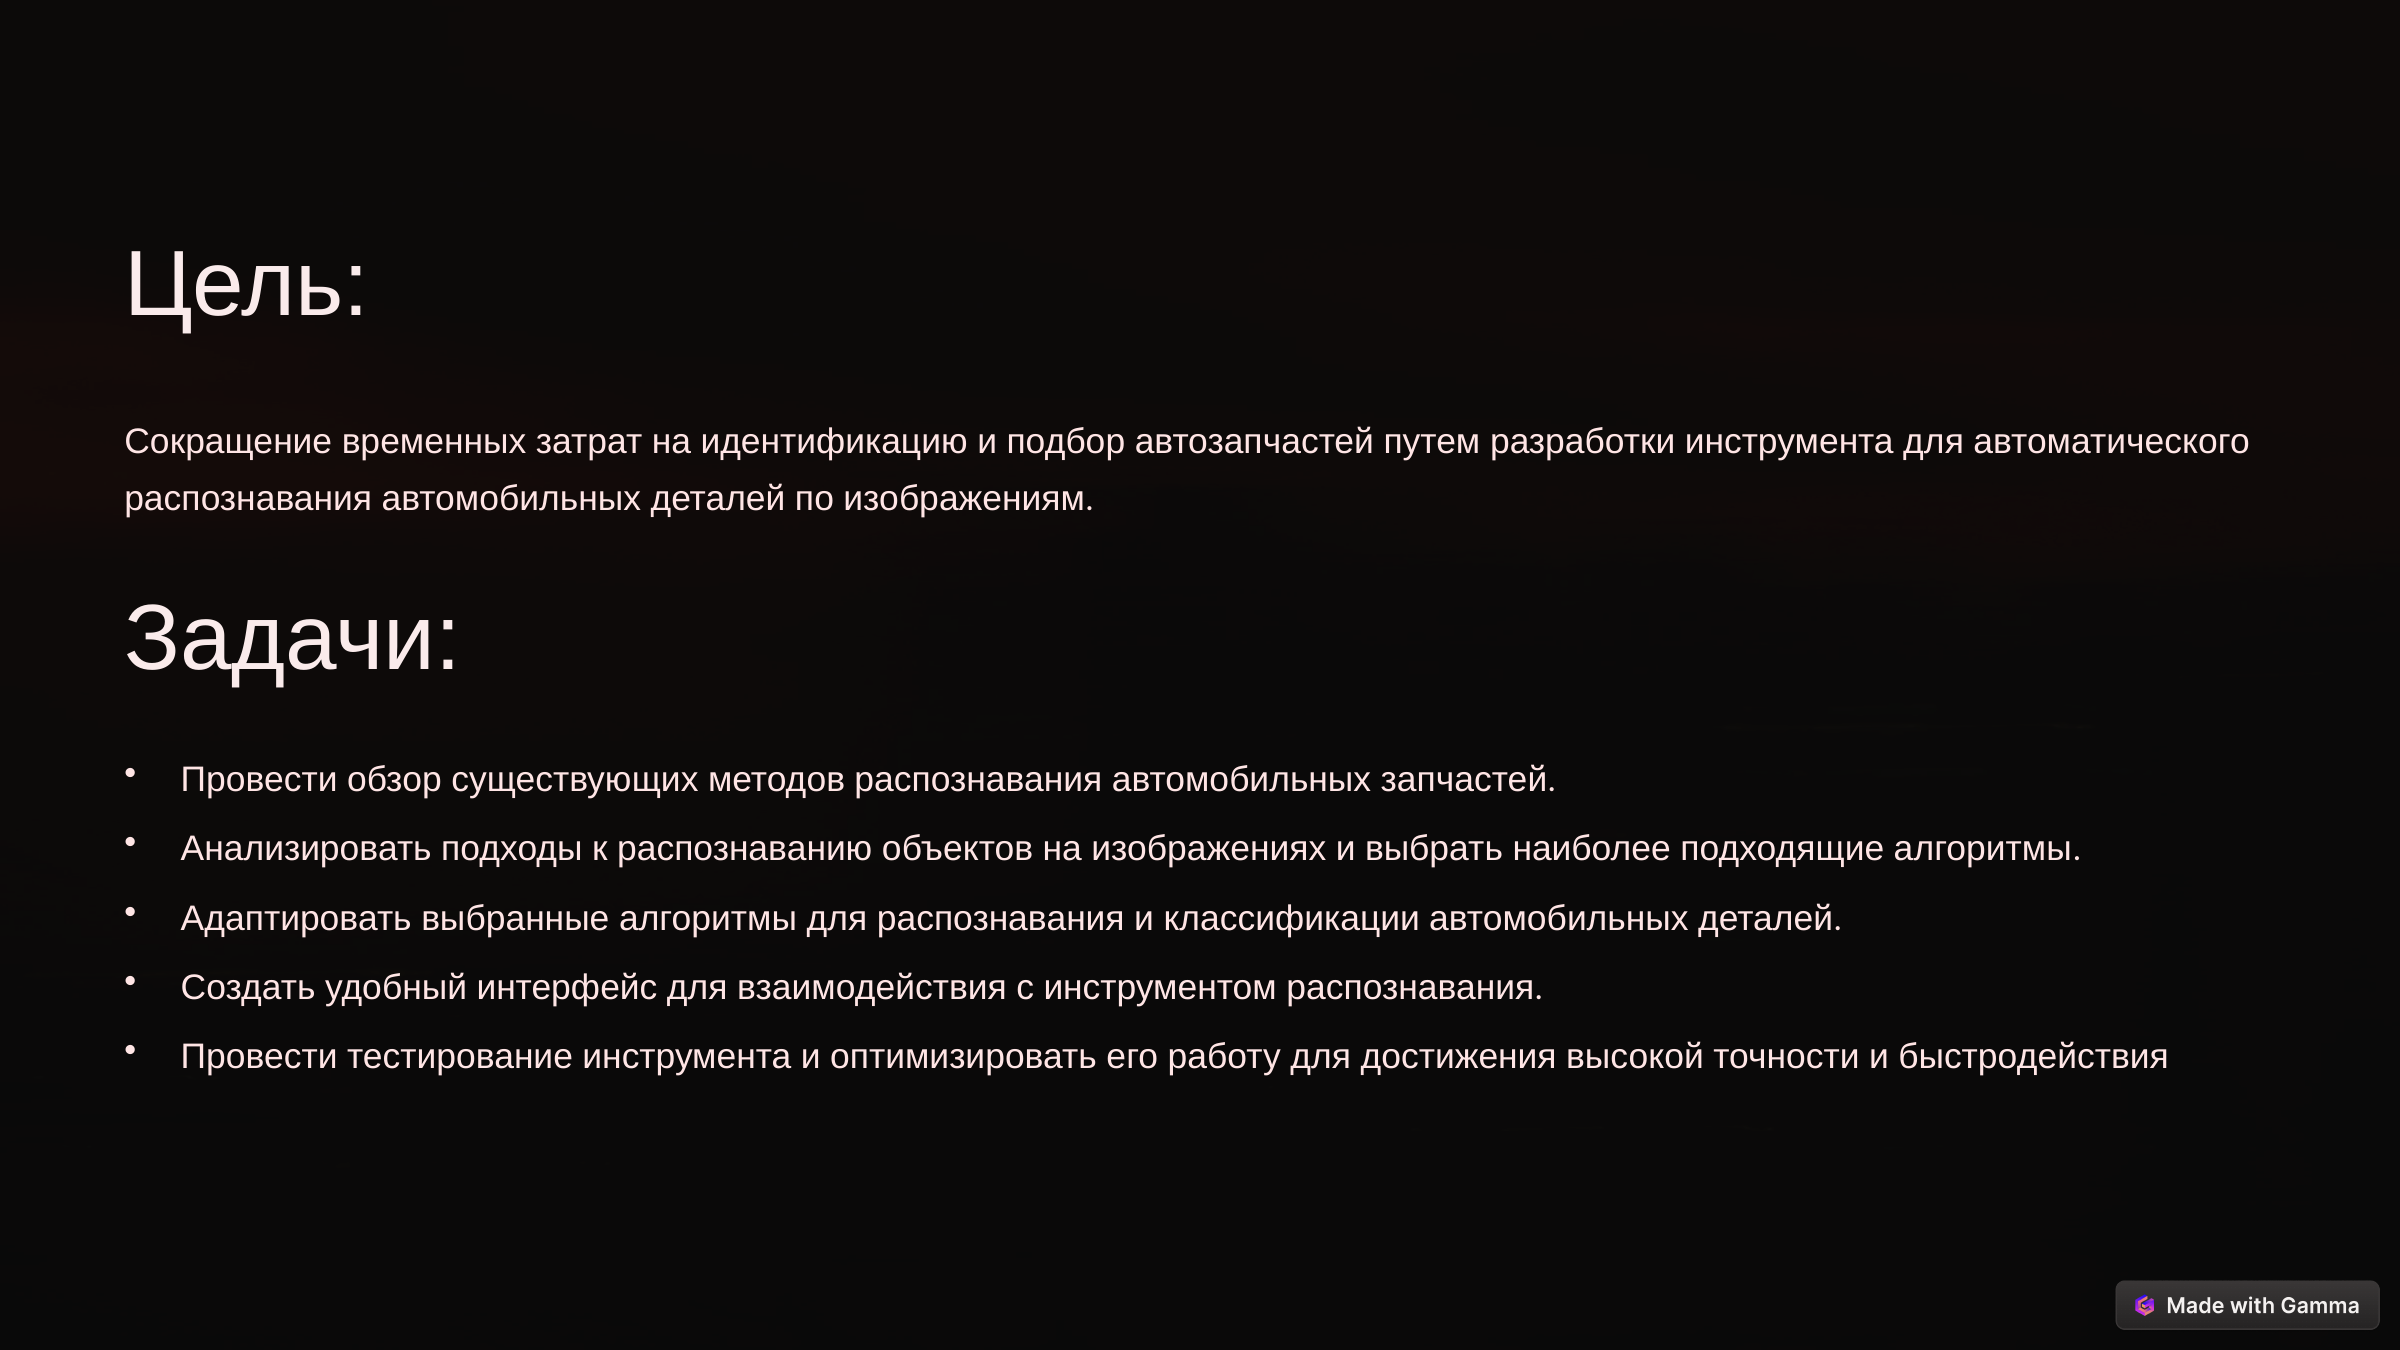

Цель:
Сокращение временных затрат на идентификацию и подбор автозапчастей путем разработки инструмента для автоматического распознавания автомобильных деталей по изображениям.
Задачи:
Провести обзор существующих методов распознавания автомобильных запчастей.
Анализировать подходы к распознаванию объектов на изображениях и выбрать наиболее подходящие алгоритмы.
Адаптировать выбранные алгоритмы для распознавания и классификации автомобильных деталей.
Создать удобный интерфейс для взаимодействия с инструментом распознавания.
Провести тестирование инструмента и оптимизировать его работу для достижения высокой точности и быстродействия